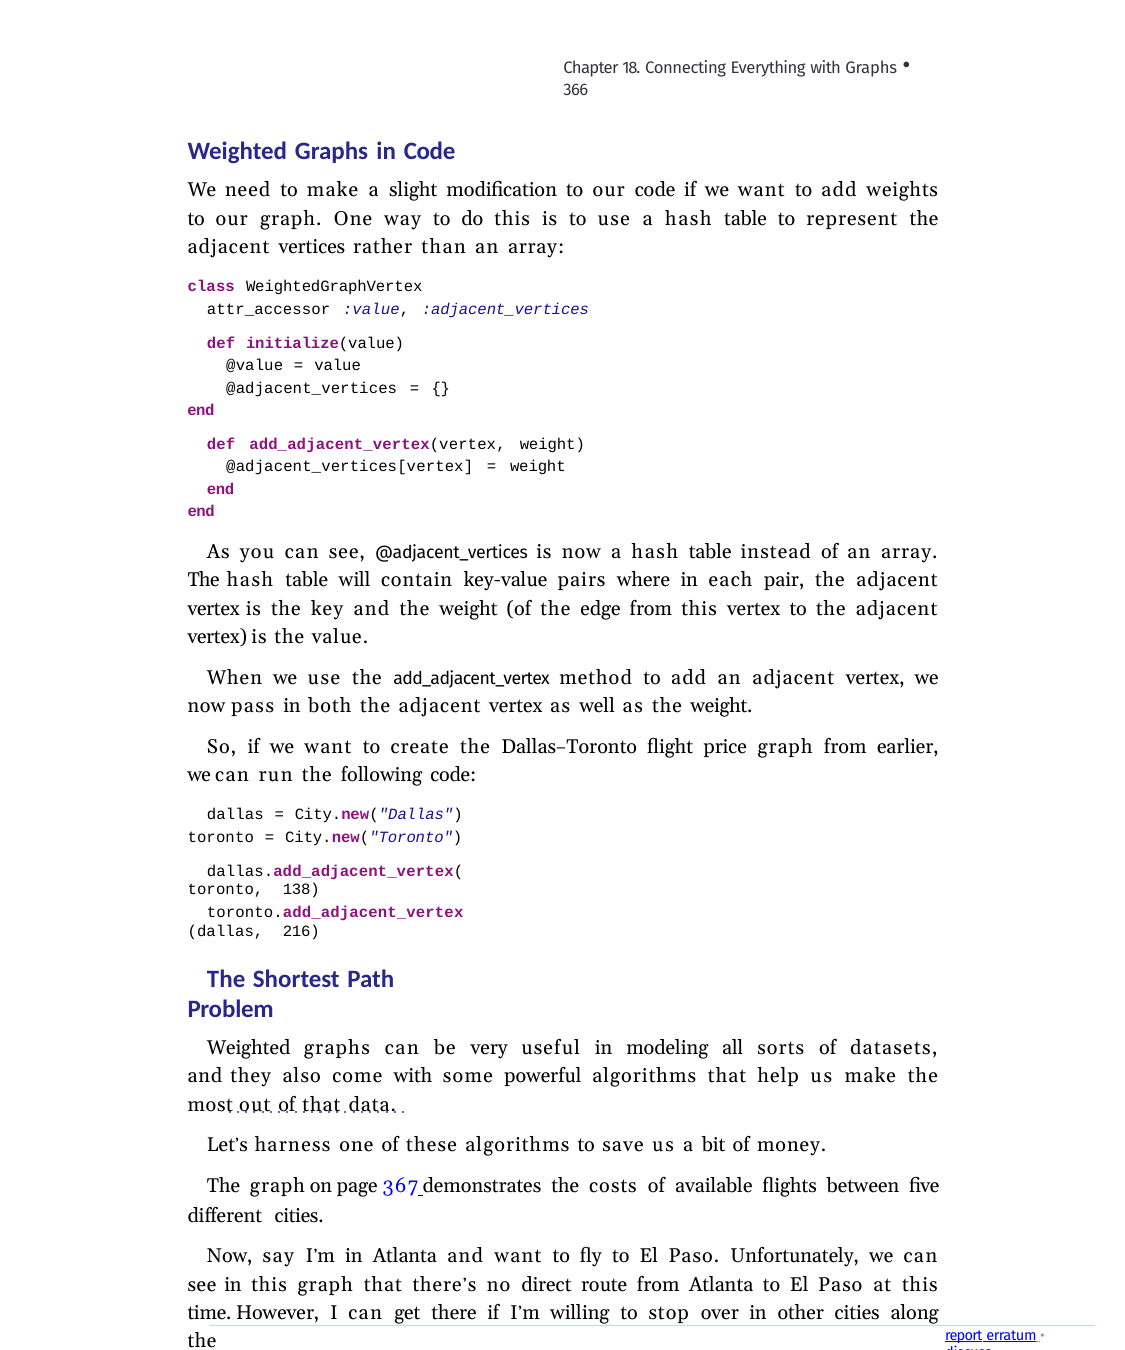

Chapter 18. Connecting Everything with Graphs • 366

Weighted Graphs in Code
We need to make a slight modification to our code if we want to add weights to our graph. One way to do this is to use a hash table to represent the adjacent vertices rather than an array:
class WeightedGraphVertex
attr_accessor :value, :adjacent_vertices
def initialize(value) @value = value @adjacent_vertices = {}
end
def add_adjacent_vertex(vertex, weight) @adjacent_vertices[vertex] = weight
end end
As you can see, @adjacent_vertices is now a hash table instead of an array. The hash table will contain key-value pairs where in each pair, the adjacent vertex is the key and the weight (of the edge from this vertex to the adjacent vertex) is the value.
When we use the add_adjacent_vertex method to add an adjacent vertex, we now pass in both the adjacent vertex as well as the weight.
So, if we want to create the Dallas–Toronto flight price graph from earlier, we can run the following code:
dallas = City.new("Dallas") toronto = City.new("Toronto")
dallas.add_adjacent_vertex(toronto, 138)
toronto.add_adjacent_vertex(dallas, 216)

The Shortest Path Problem
Weighted graphs can be very useful in modeling all sorts of datasets, and they also come with some powerful algorithms that help us make the most out of that data.
Let’s harness one of these algorithms to save us a bit of money.
The graph on page 367 demonstrates the costs of available flights between five different cities.
Now, say I’m in Atlanta and want to fly to El Paso. Unfortunately, we can see in this graph that there’s no direct route from Atlanta to El Paso at this time. However, I can get there if I’m willing to stop over in other cities along the

report erratum • discuss